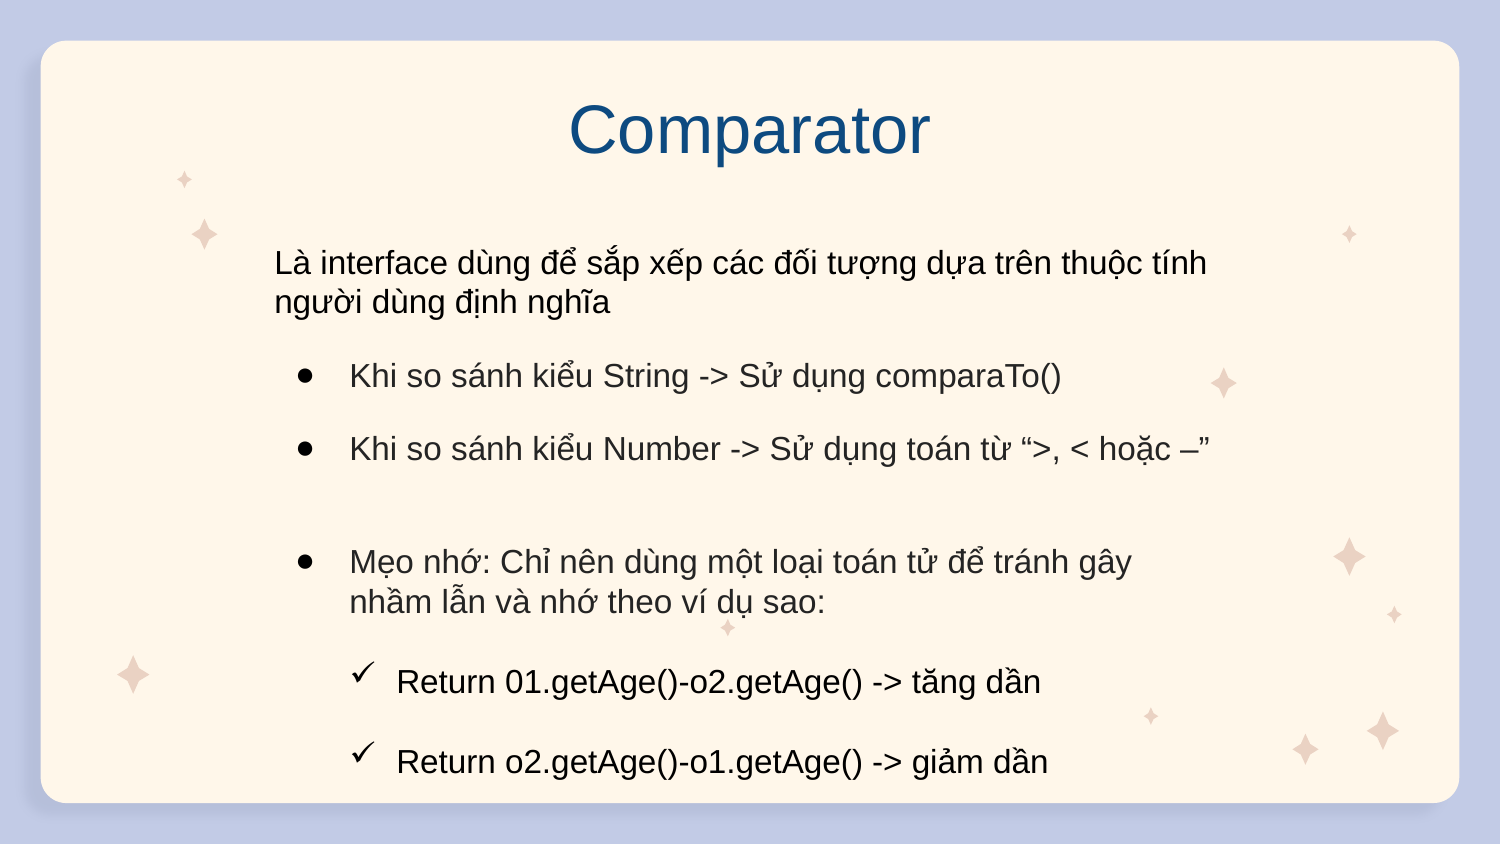

# Comparator

Là interface dùng để sắp xếp các đối tượng dựa trên thuộc tính người dùng định nghĩa
Khi so sánh kiểu String -> Sử dụng comparaTo()
Khi so sánh kiểu Number -> Sử dụng toán từ “>, < hoặc –”

Mẹo nhớ: Chỉ nên dùng một loại toán tử để tránh gây nhầm lẫn và nhớ theo ví dụ sao:

Return 01.getAge()-o2.getAge() -> tăng dần

Return o2.getAge()-o1.getAge() -> giảm dần